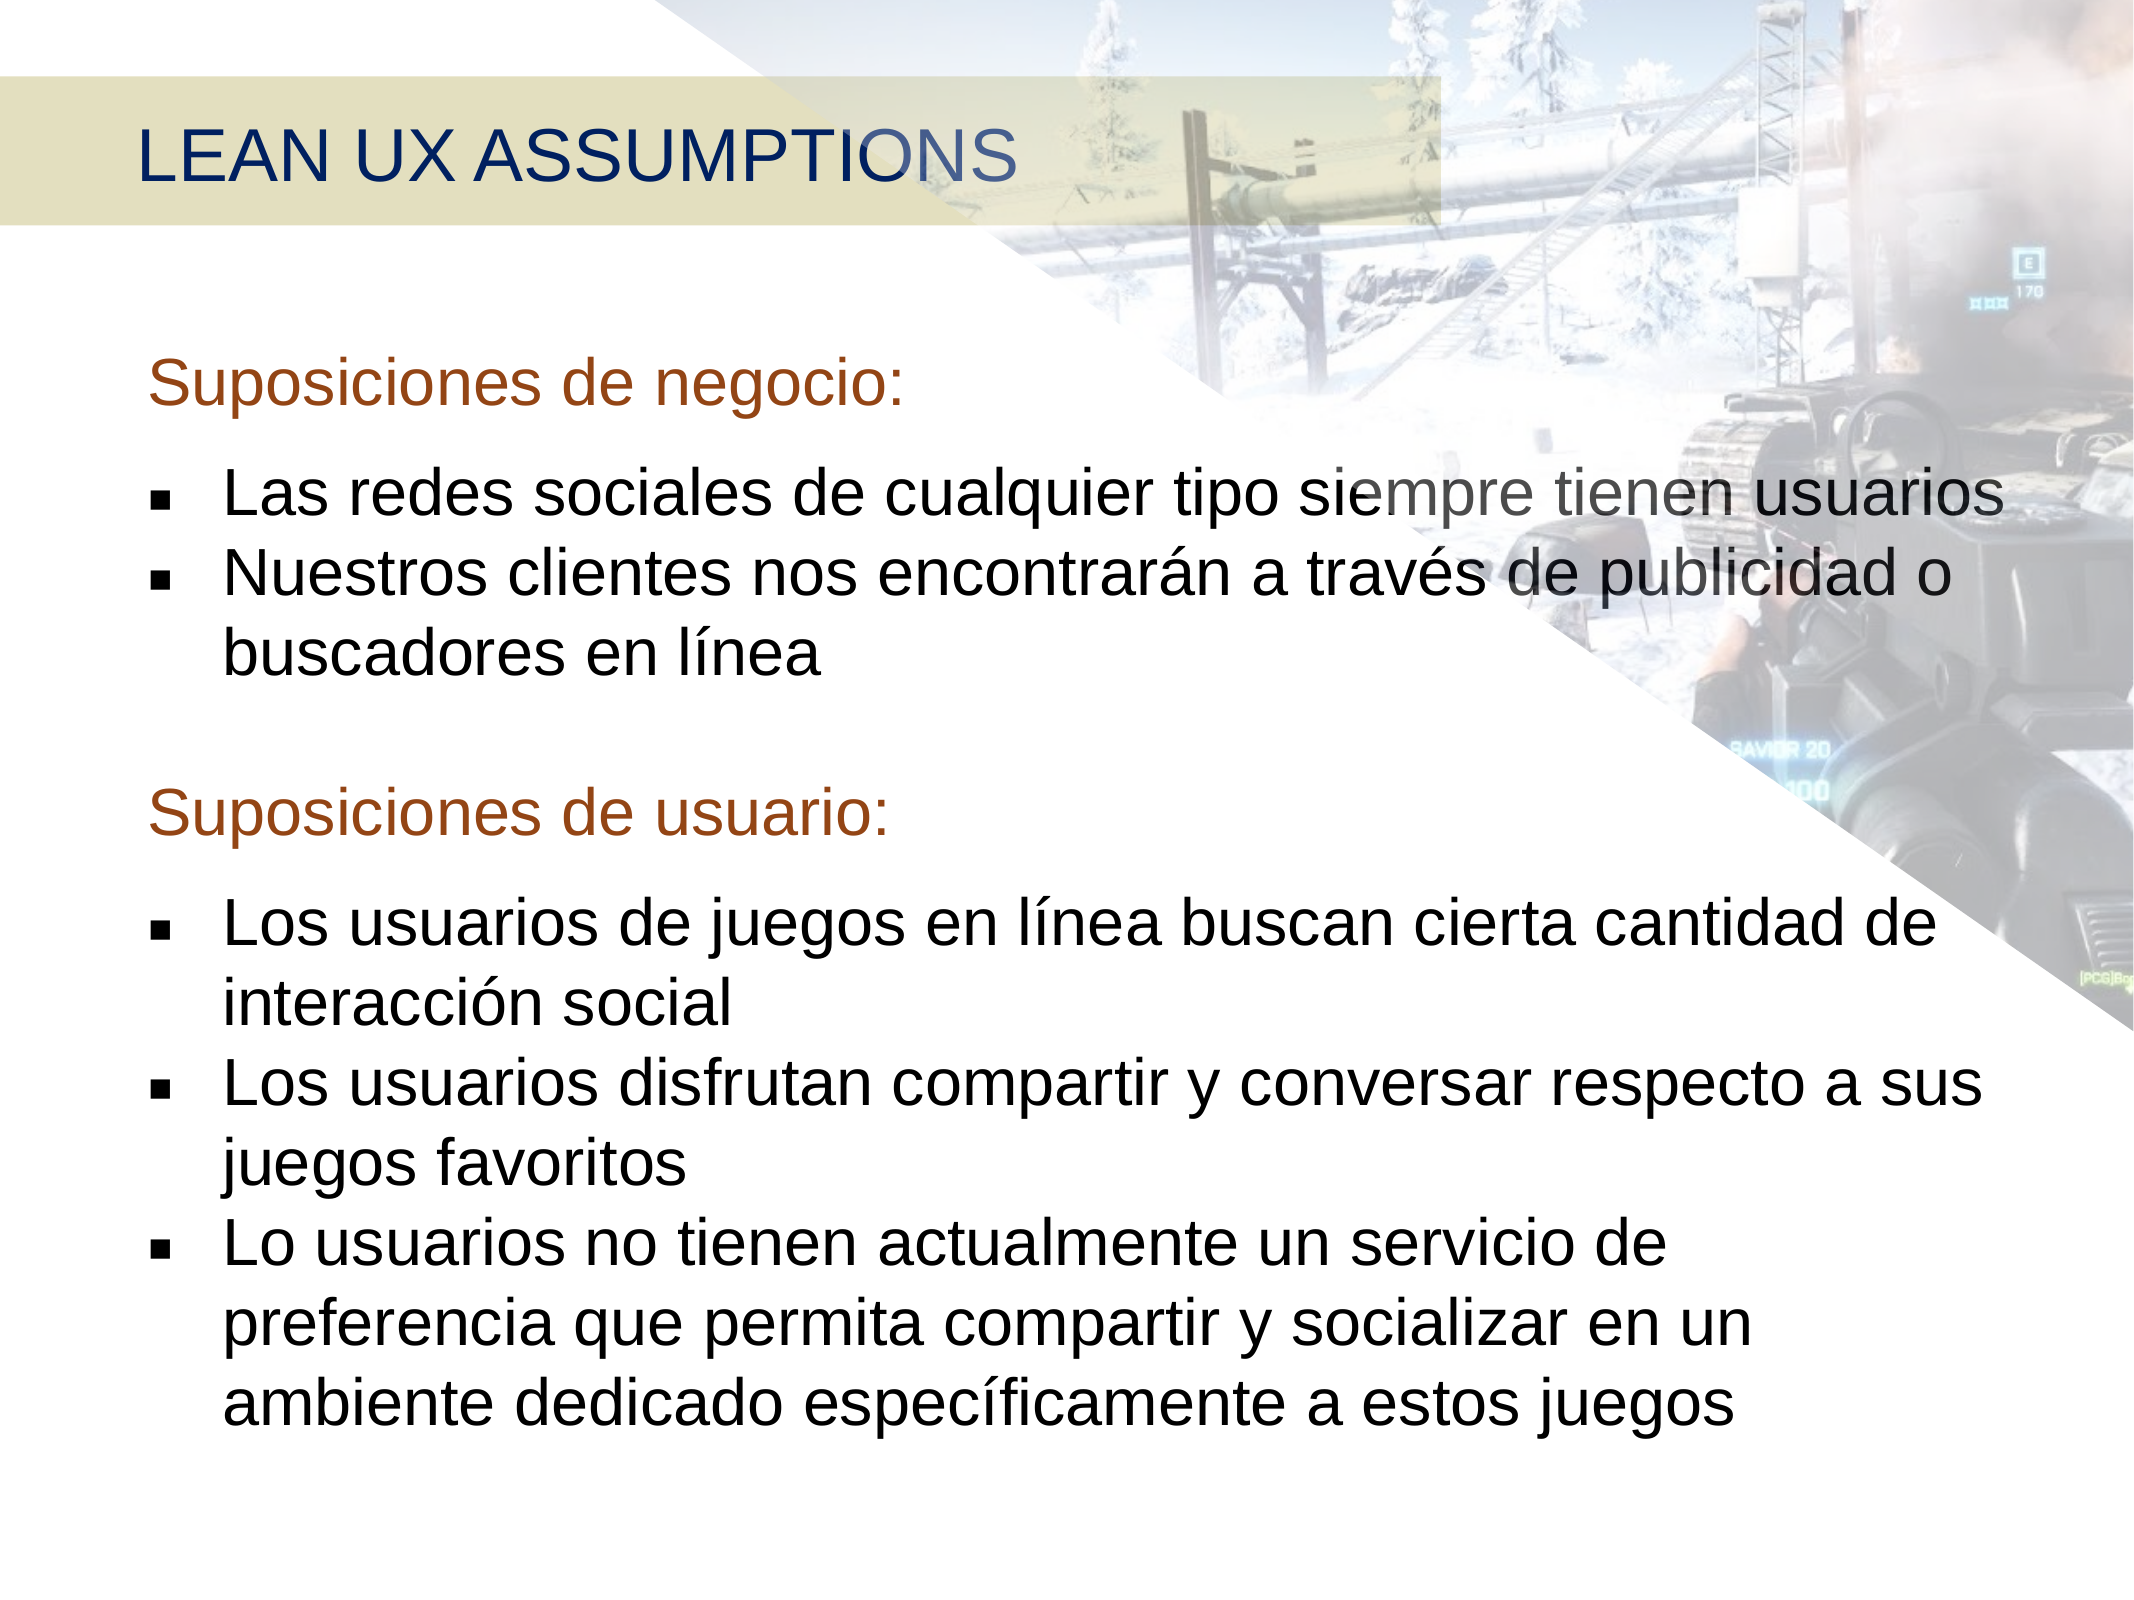

LEAN UX ASSUMPTIONS
Suposiciones de negocio:

Las redes sociales de cualquier tipo siempre tienen usuarios
Nuestros clientes nos encontrarán a través de publicidad o buscadores en línea
Suposiciones de usuario:

Los usuarios de juegos en línea buscan cierta cantidad de interacción social
Los usuarios disfrutan compartir y conversar respecto a sus juegos favoritos
Lo usuarios no tienen actualmente un servicio de preferencia que permita compartir y socializar en un ambiente dedicado específicamente a estos juegos